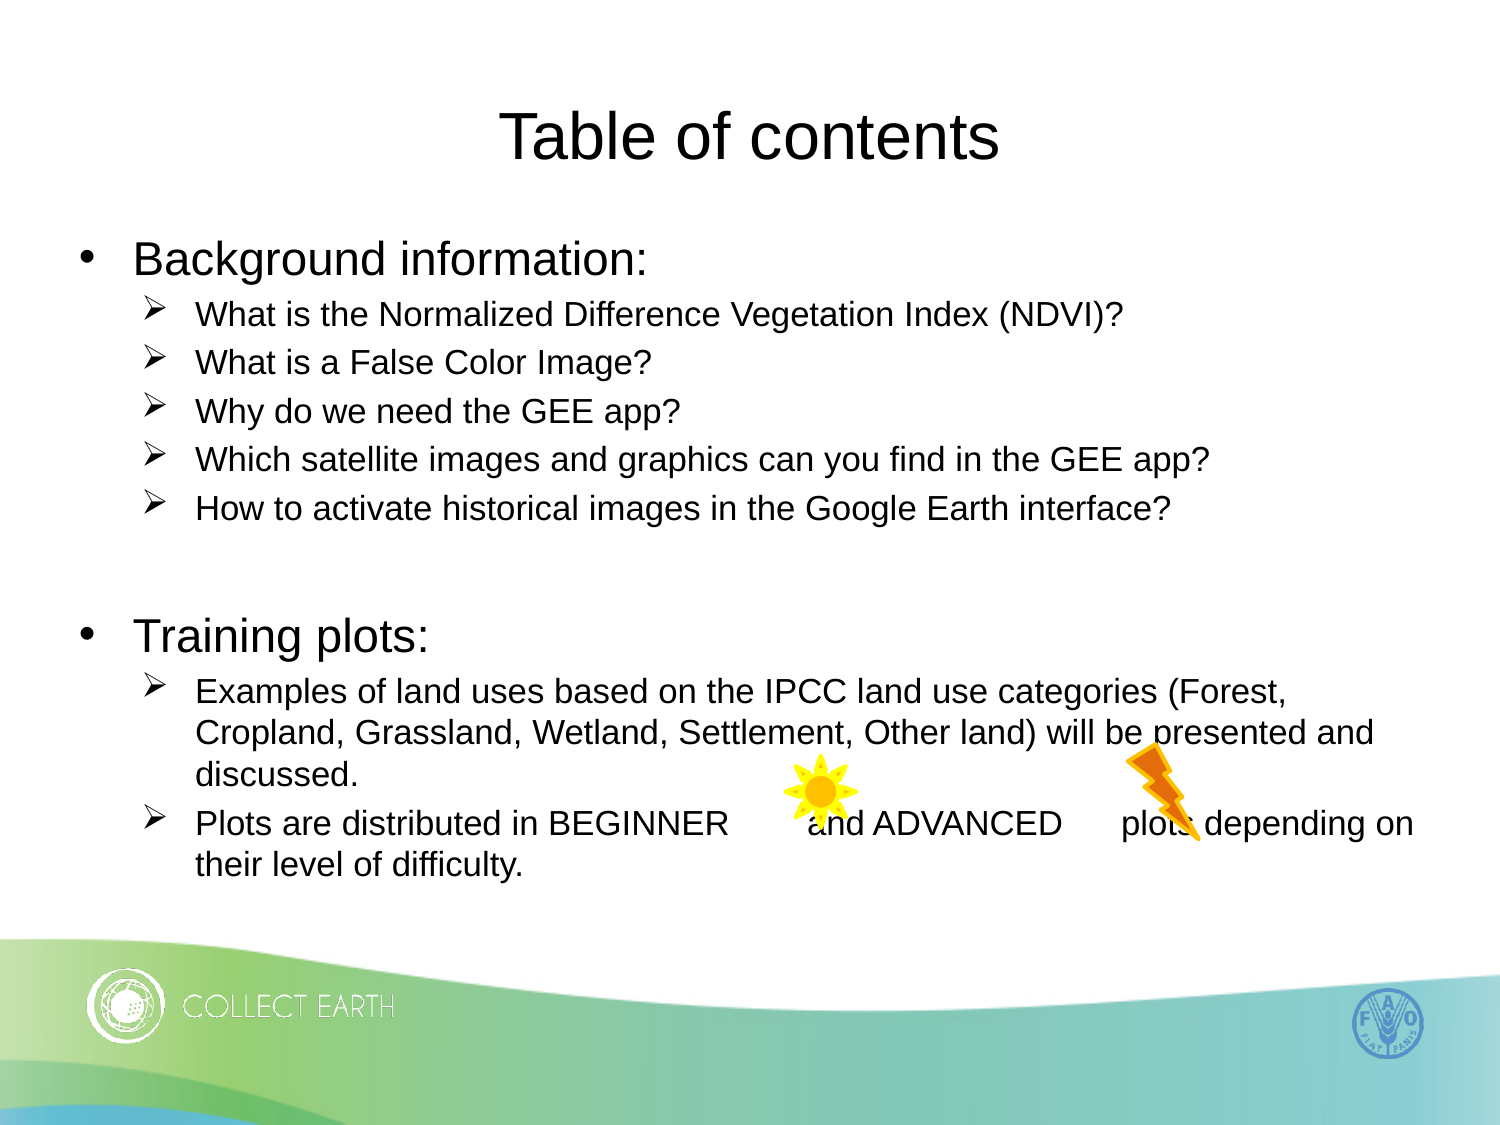

# Table of contents
Background information:
What is the Normalized Difference Vegetation Index (NDVI)?
What is a False Color Image?
Why do we need the GEE app?
Which satellite images and graphics can you find in the GEE app?
How to activate historical images in the Google Earth interface?

Training plots:
Examples of land uses based on the IPCC land use categories (Forest, Cropland, Grassland, Wetland, Settlement, Other land) will be presented and discussed.
Plots are distributed in BEGINNER        and ADVANCED      plots depending on their level of difficulty.